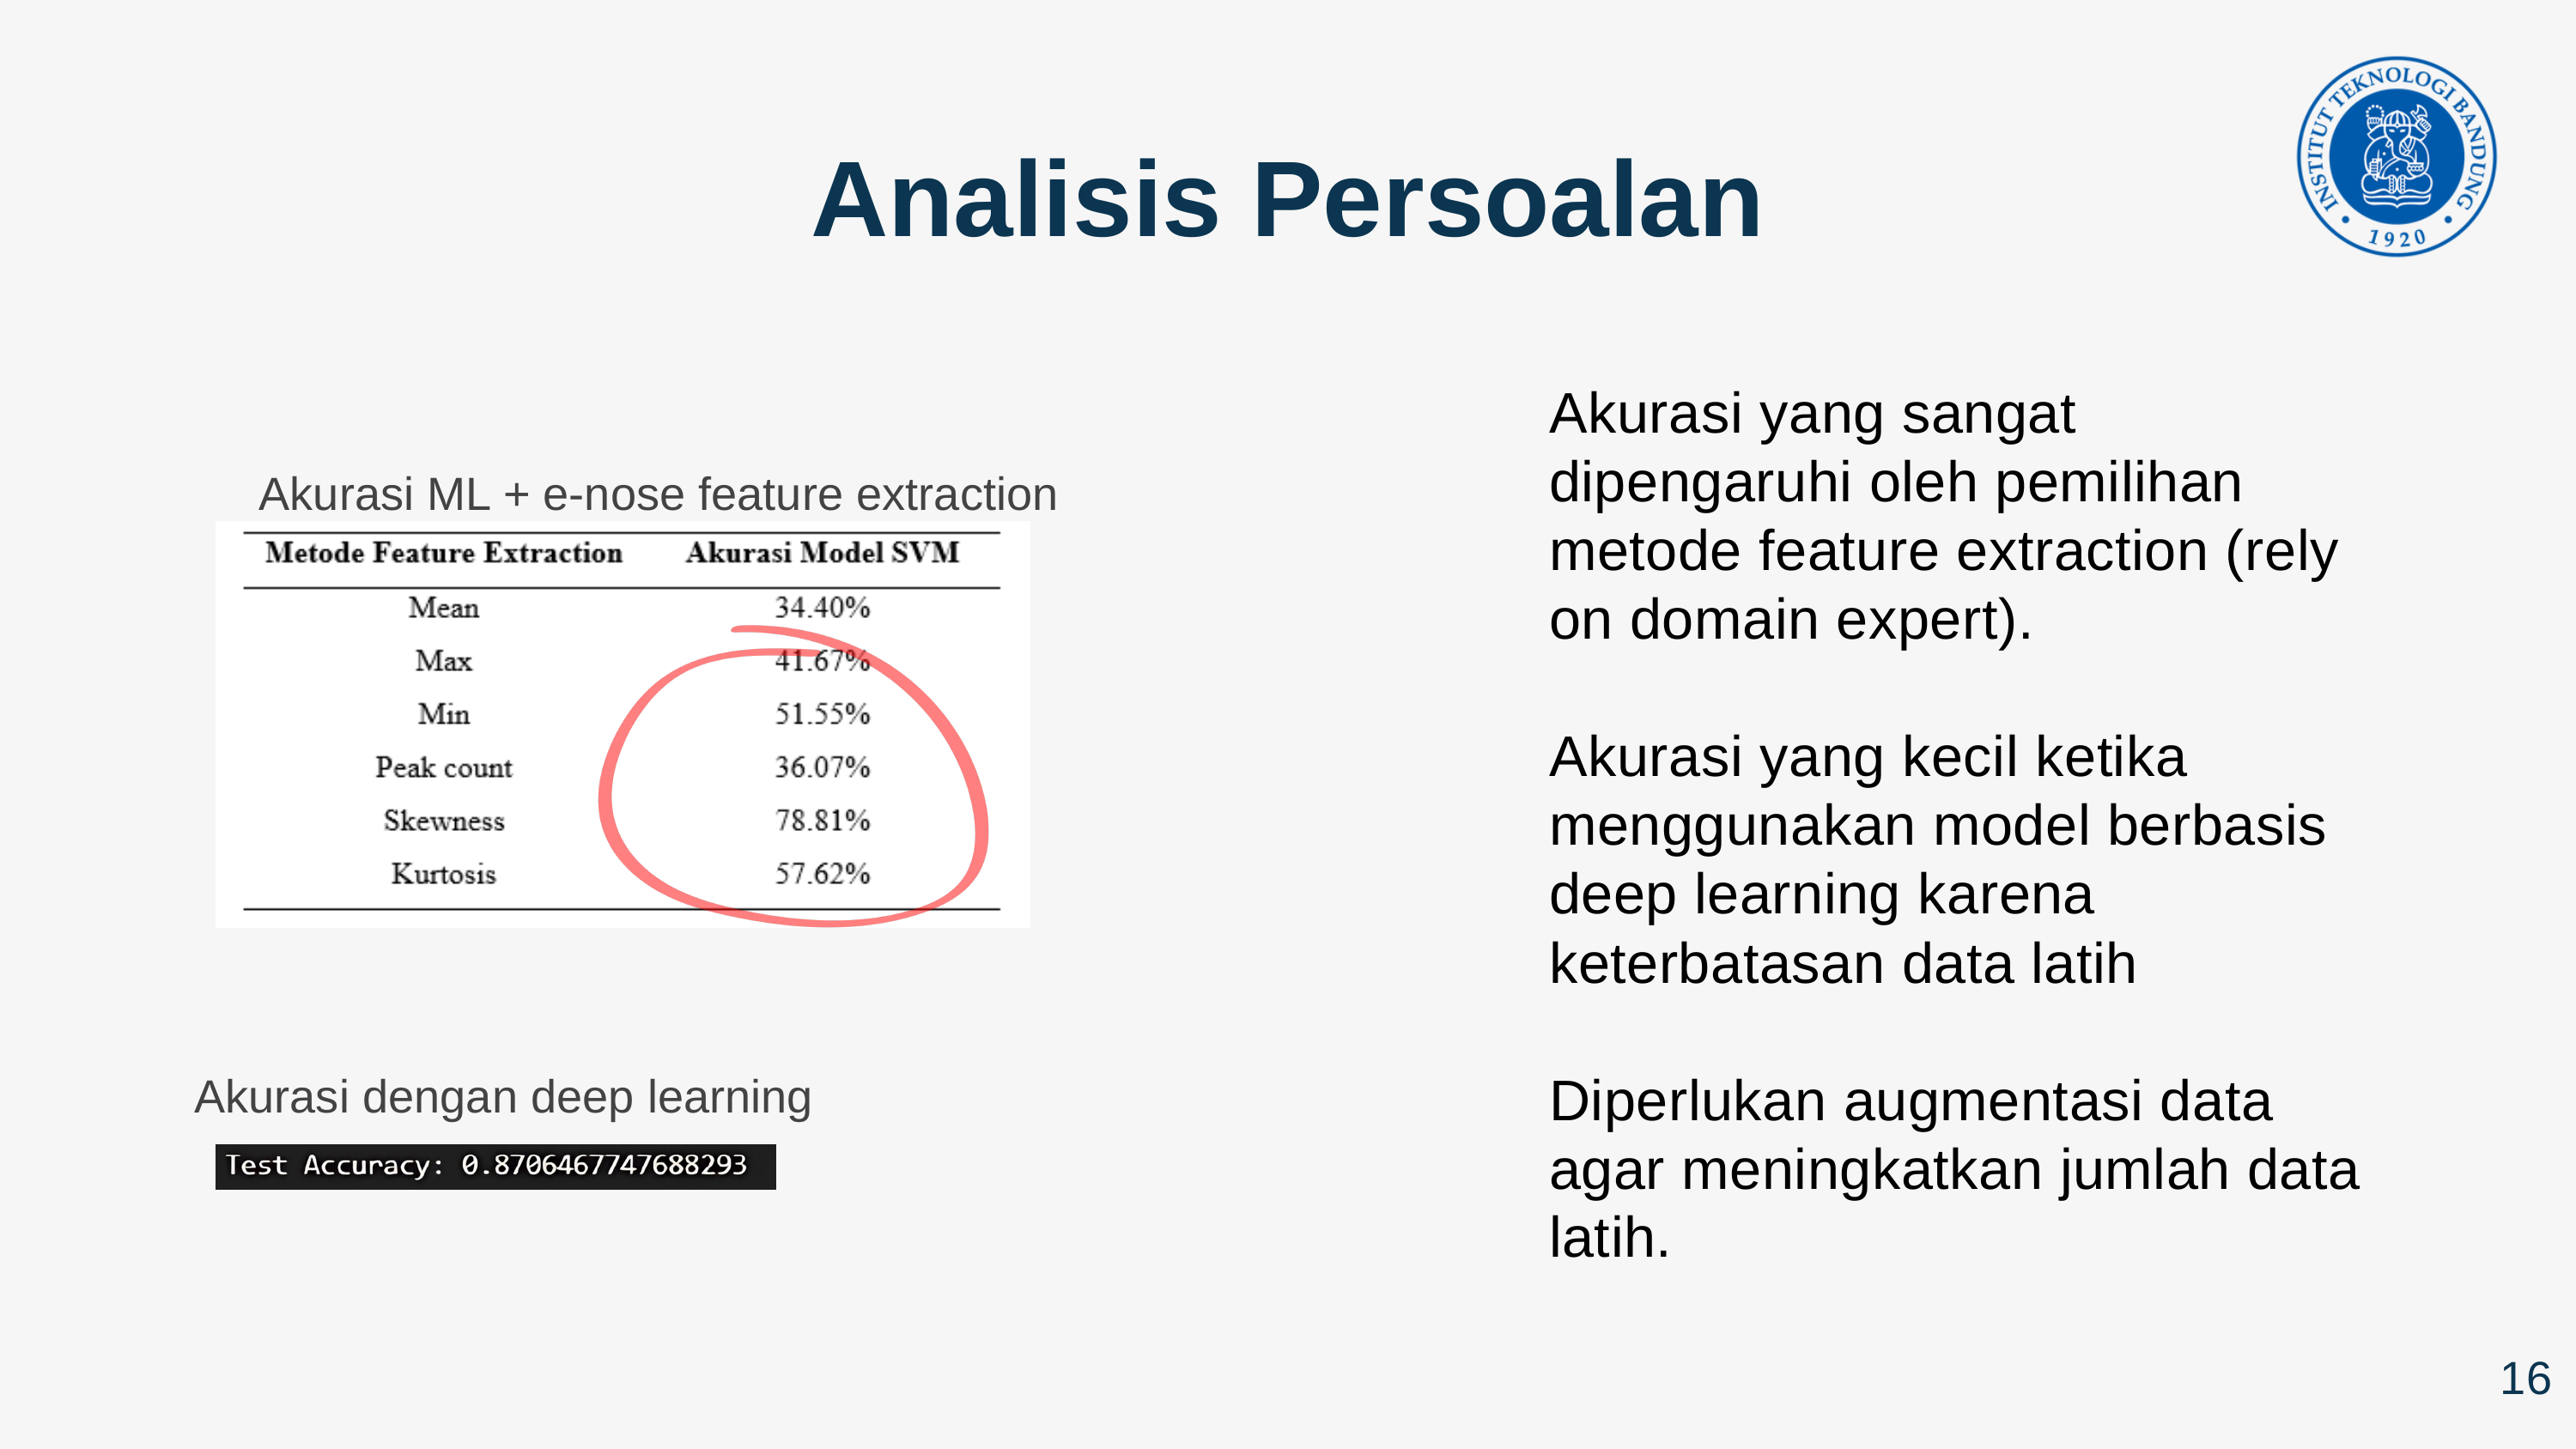

Analisis Persoalan
Akurasi yang sangat dipengaruhi oleh pemilihan metode feature extraction (rely on domain expert).

Akurasi yang kecil ketika menggunakan model berbasis deep learning karena keterbatasan data latih

Diperlukan augmentasi data agar meningkatkan jumlah data latih.

Akurasi ML + e-nose feature extraction

Akurasi dengan deep learning

16